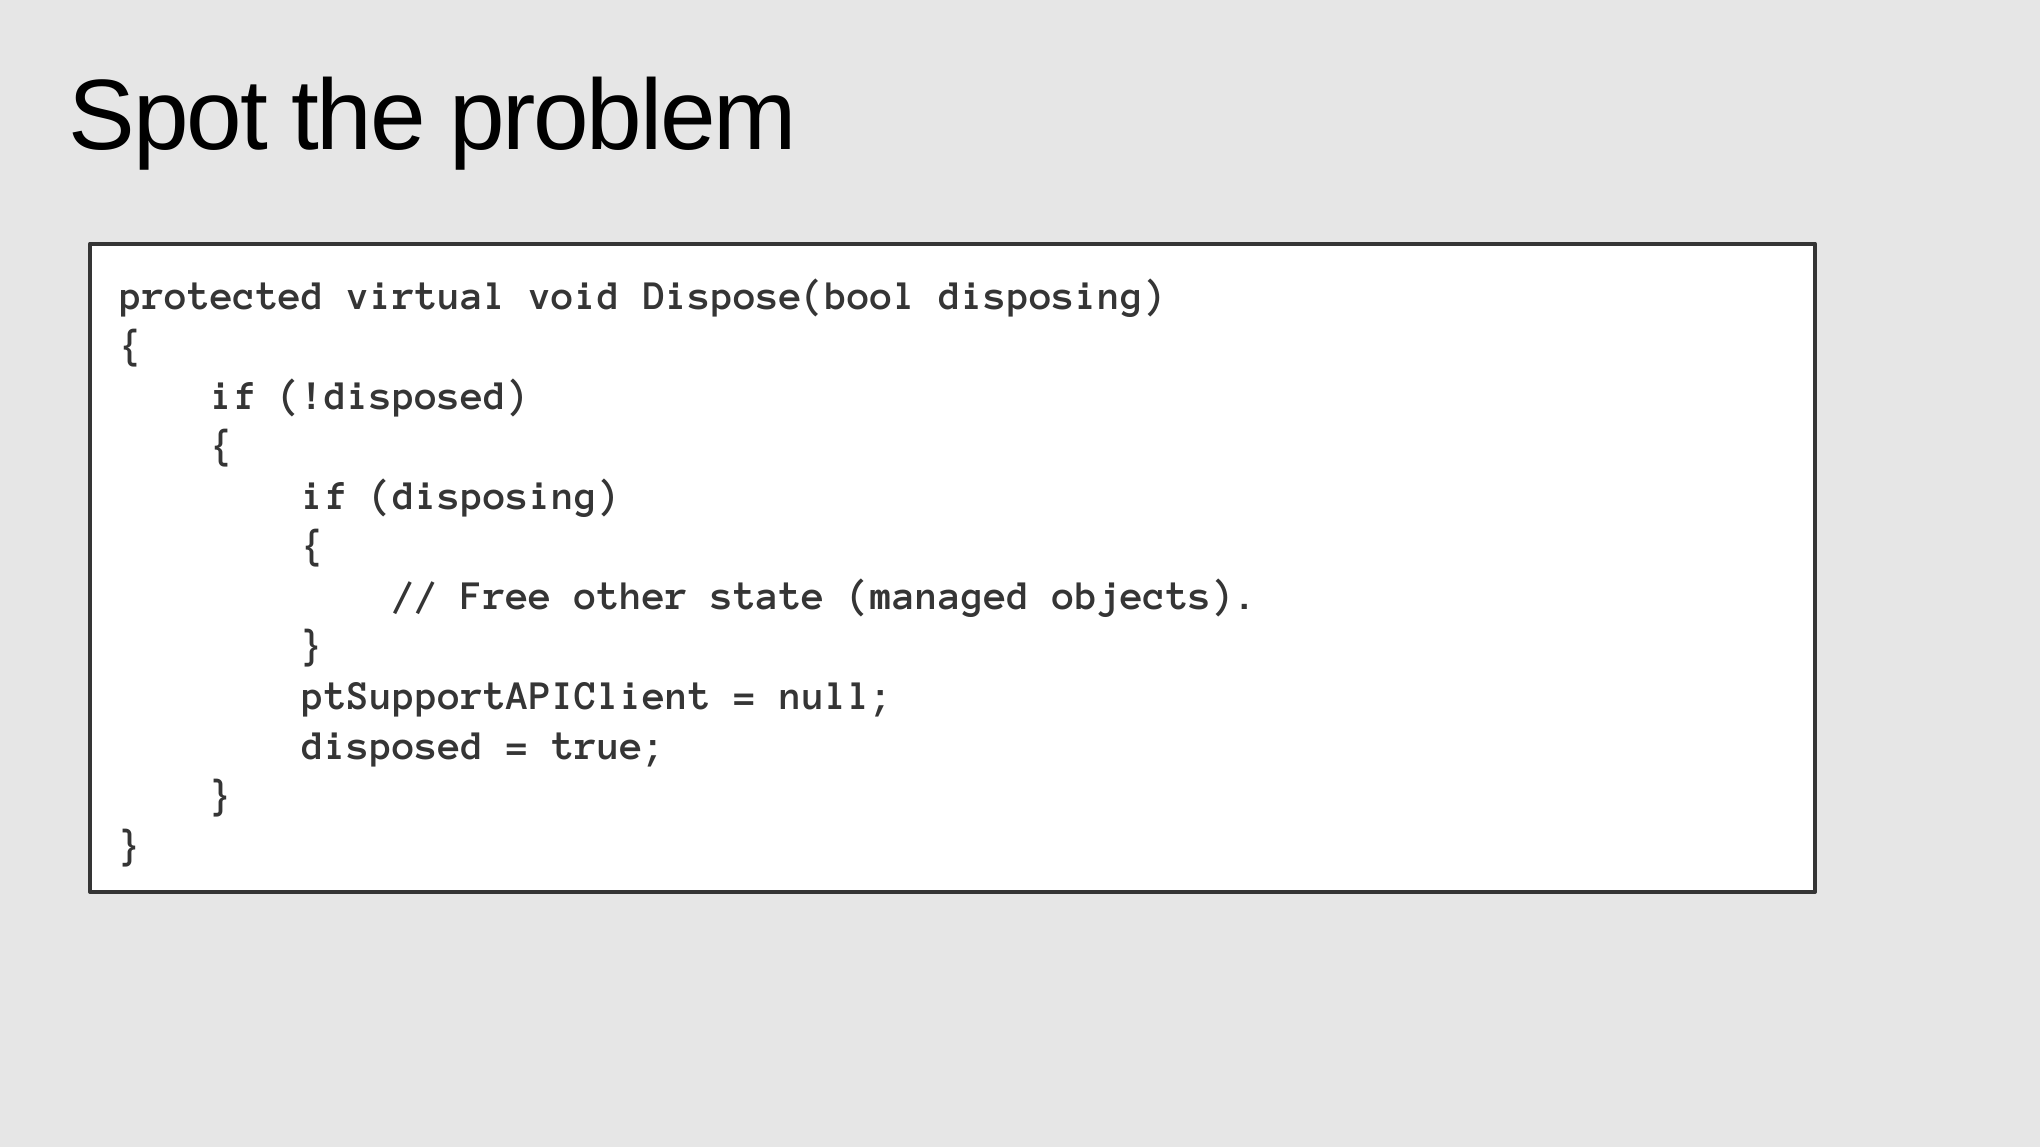

# Spot the problem
protected virtual void Dispose(bool disposing)
{
    if (!disposed)
    {
        if (disposing)
        {
            // Free other state (managed objects).
        }
        ptSupportAPIClient = null;
        disposed = true;
    }
}